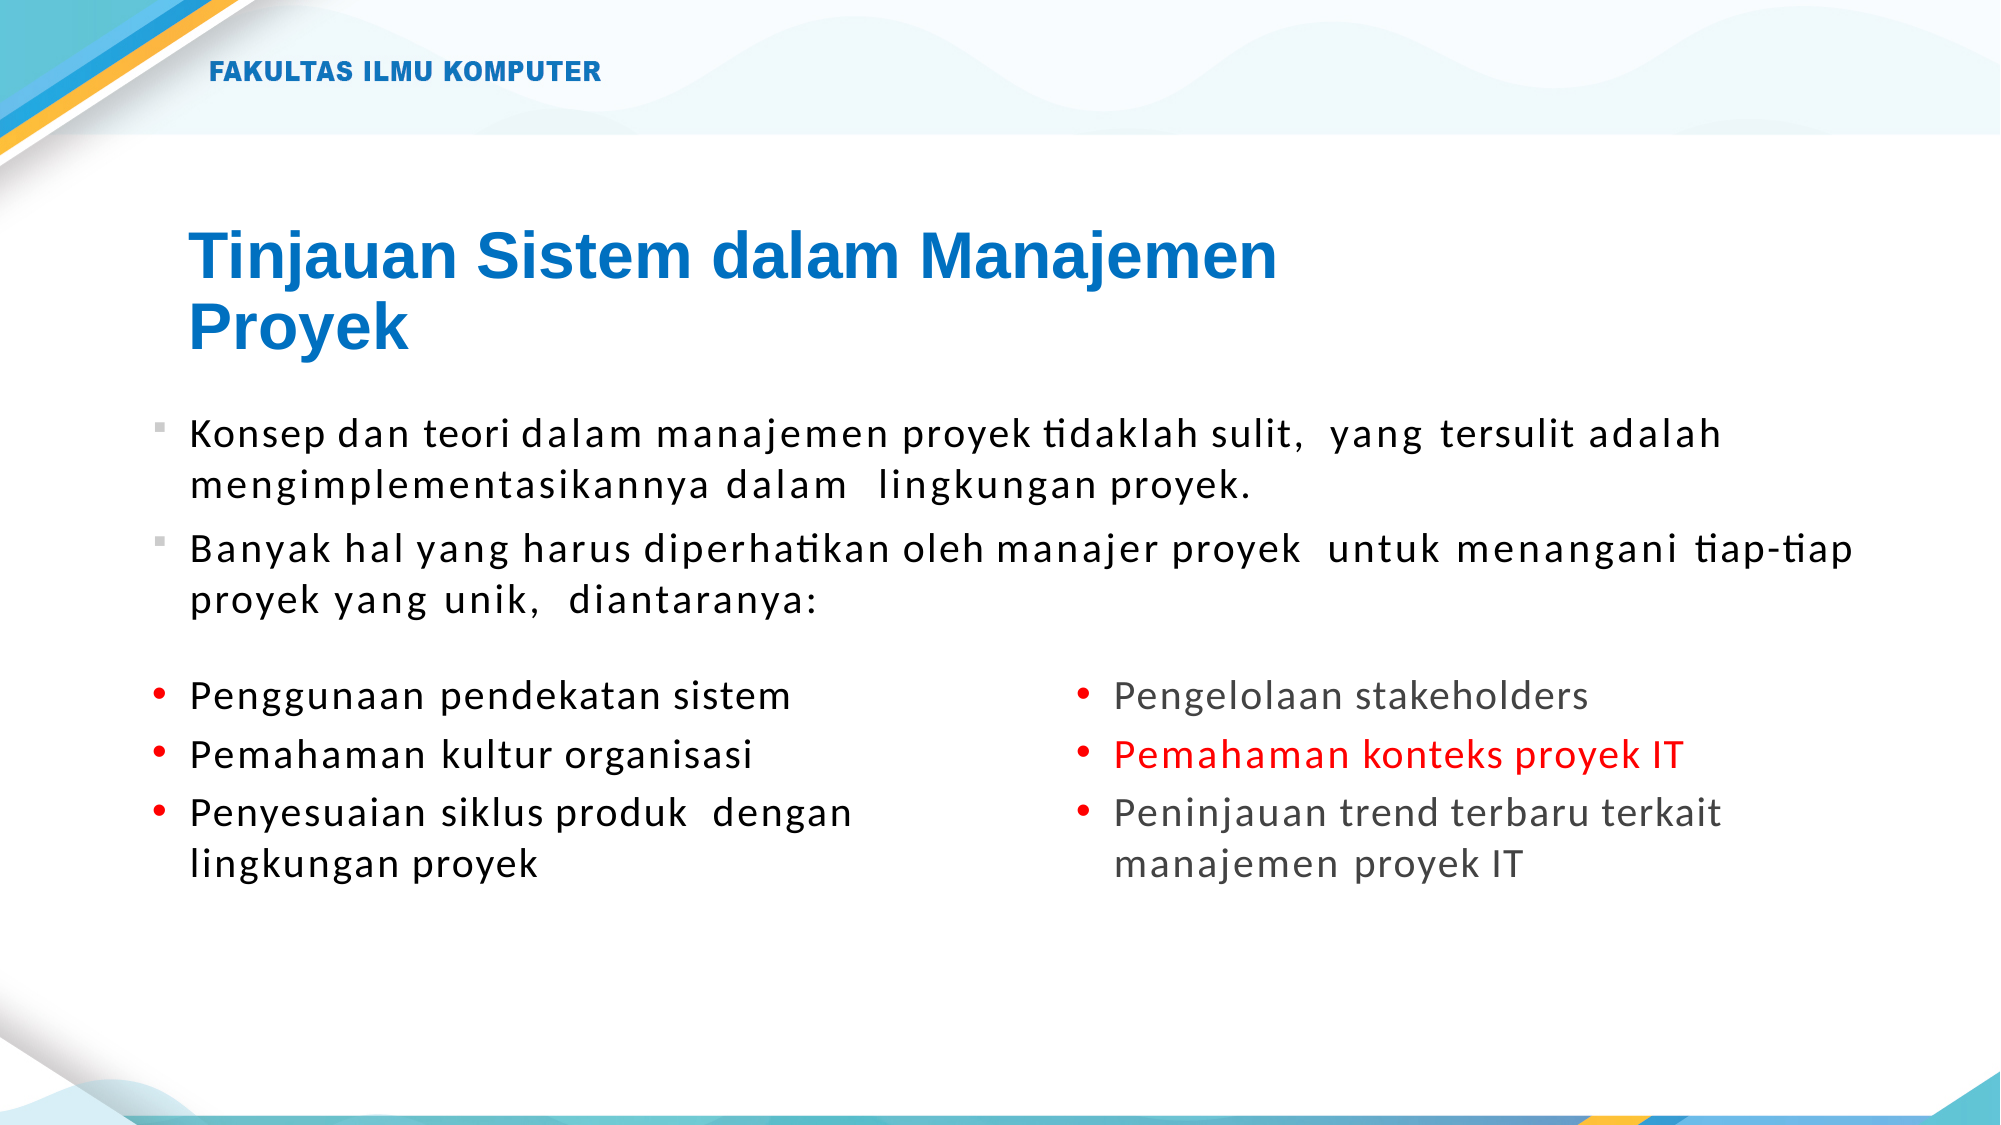

Tinjauan Sistem dalam Manajemen Proyek
Konsep dan teori dalam manajemen proyek tidaklah sulit,  yang tersulit adalah mengimplementasikannya dalam  lingkungan proyek.
Banyak hal yang harus diperhatikan oleh manajer proyek  untuk menangani tiap-tiap proyek yang unik,  diantaranya:
Penggunaan pendekatan sistem
Pemahaman kultur organisasi
Penyesuaian siklus produk  dengan lingkungan proyek
Pengelolaan stakeholders
Pemahaman konteks proyek IT
Peninjauan trend terbaru terkait  manajemen proyek IT